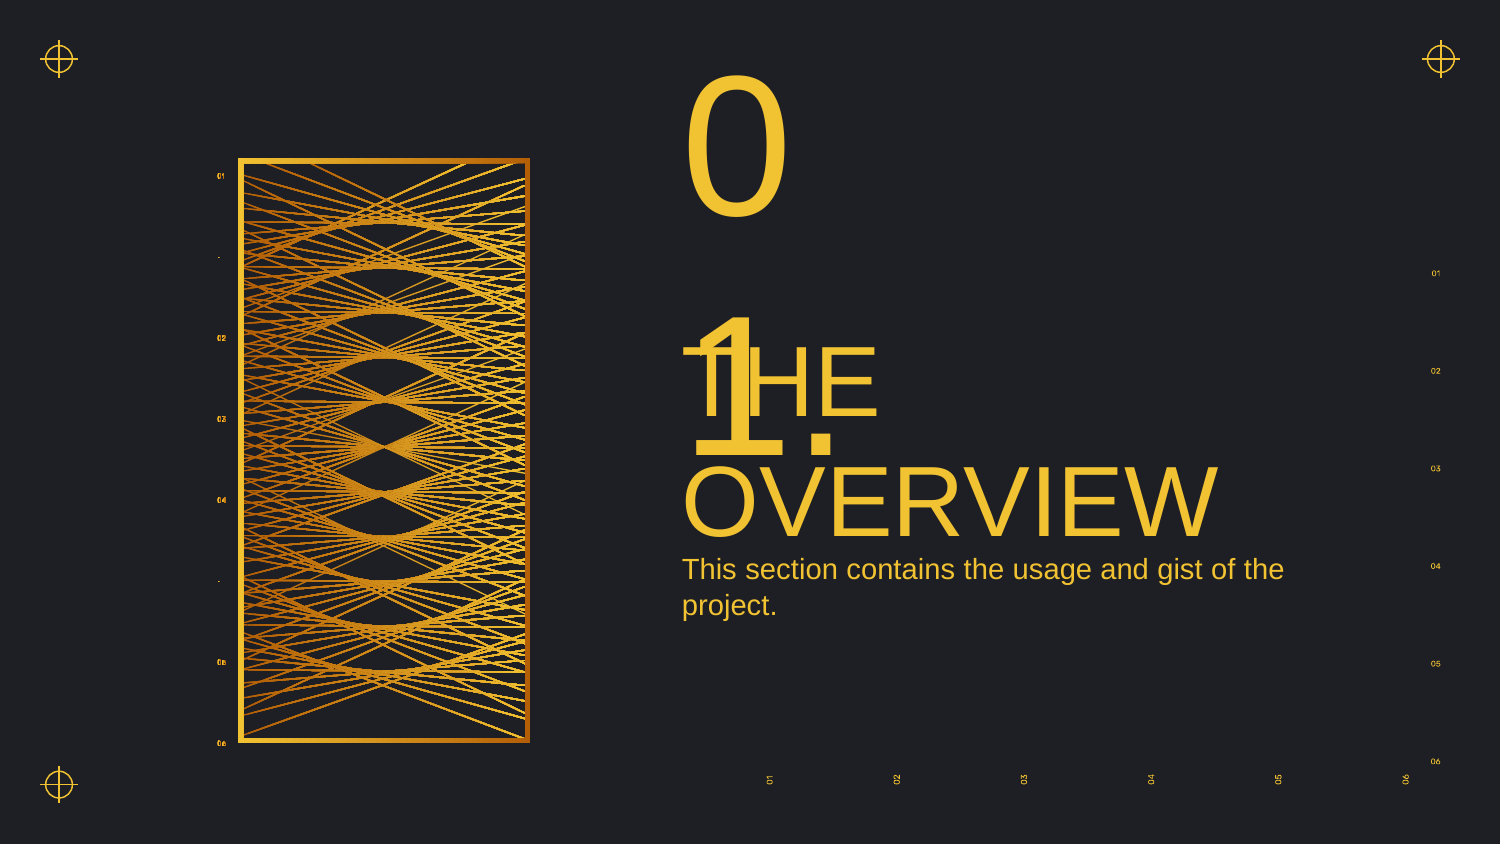

# 01.
THE OVERVIEW
This section contains the usage and gist of the project.